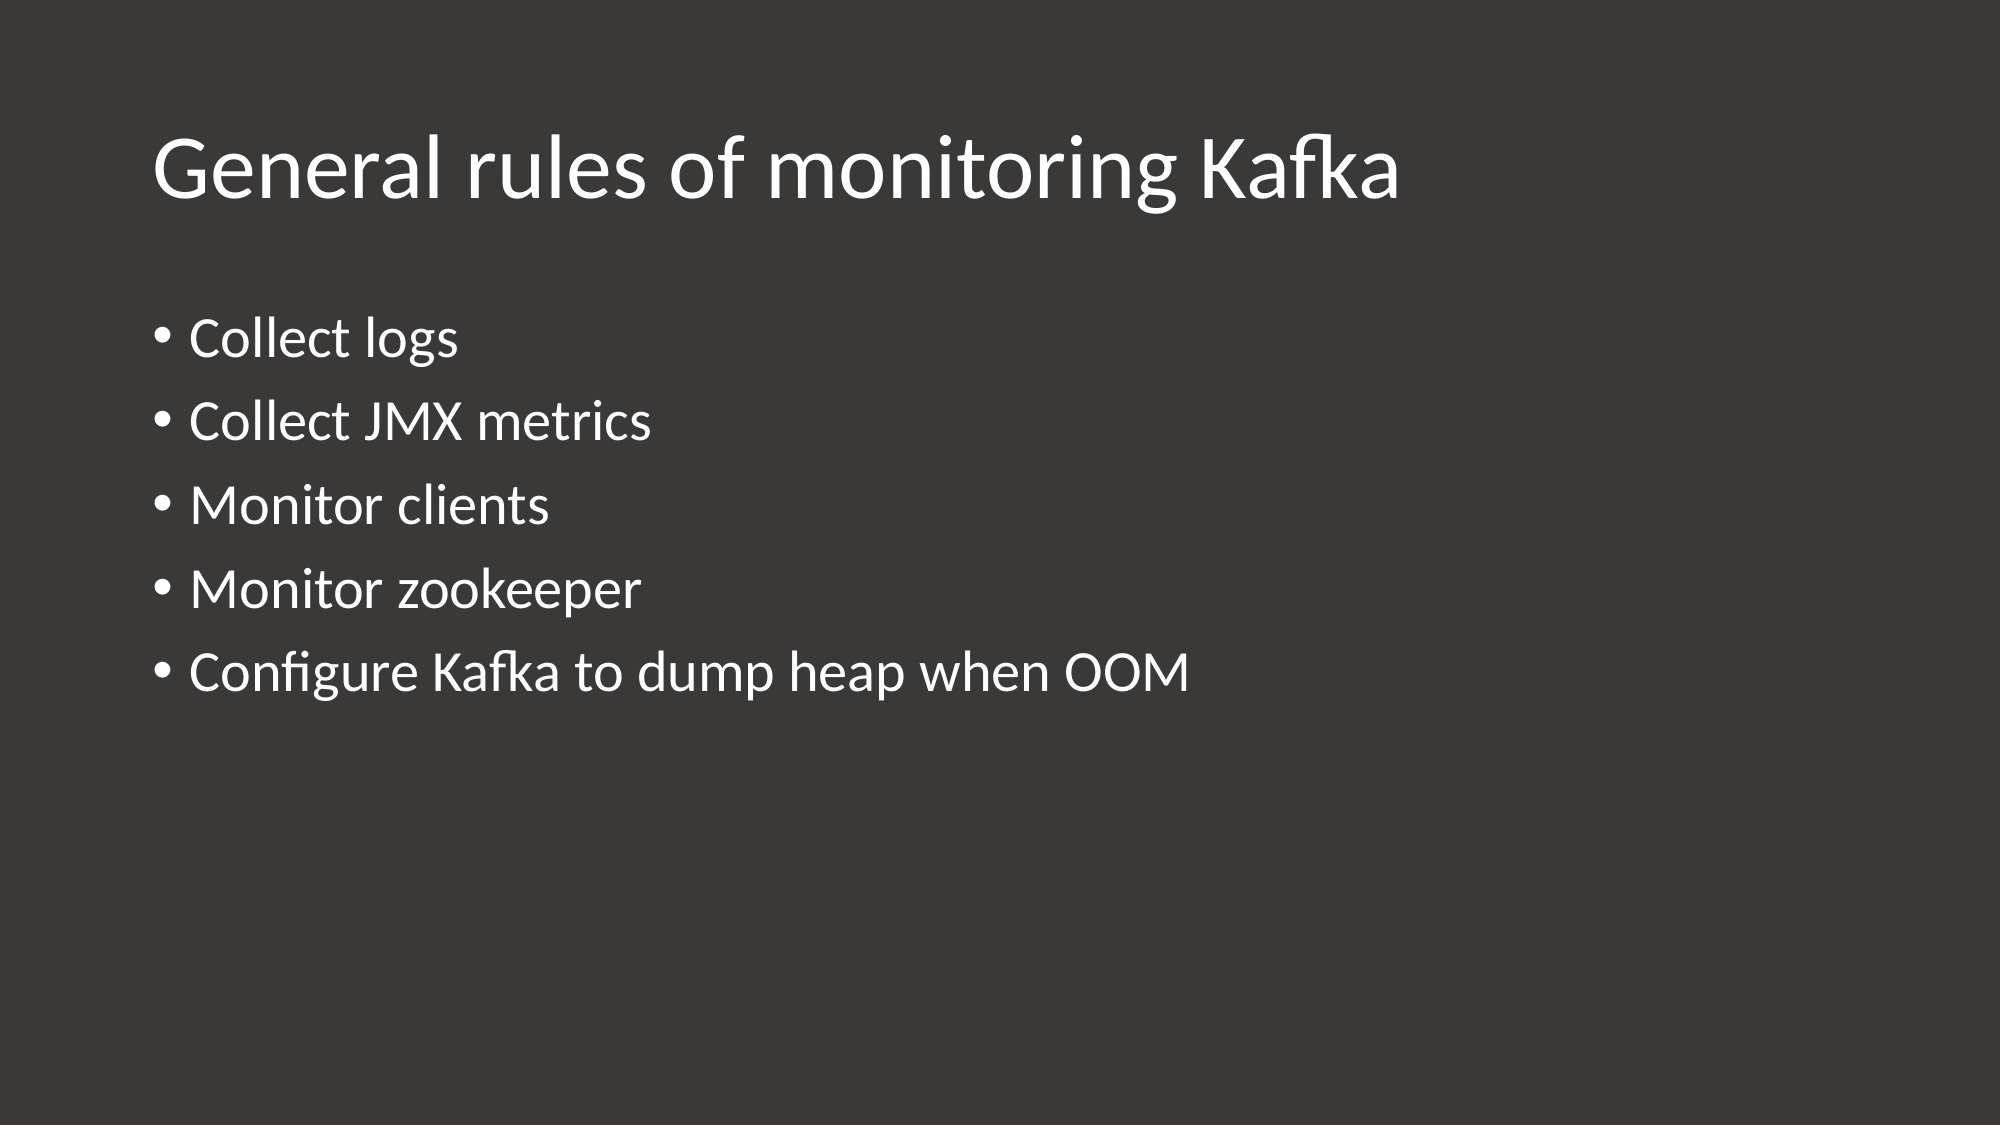

# General rules of monitoring Kafka
Collect logs
Collect JMX metrics
Monitor clients
Monitor zookeeper
Configure Kafka to dump heap when OOM